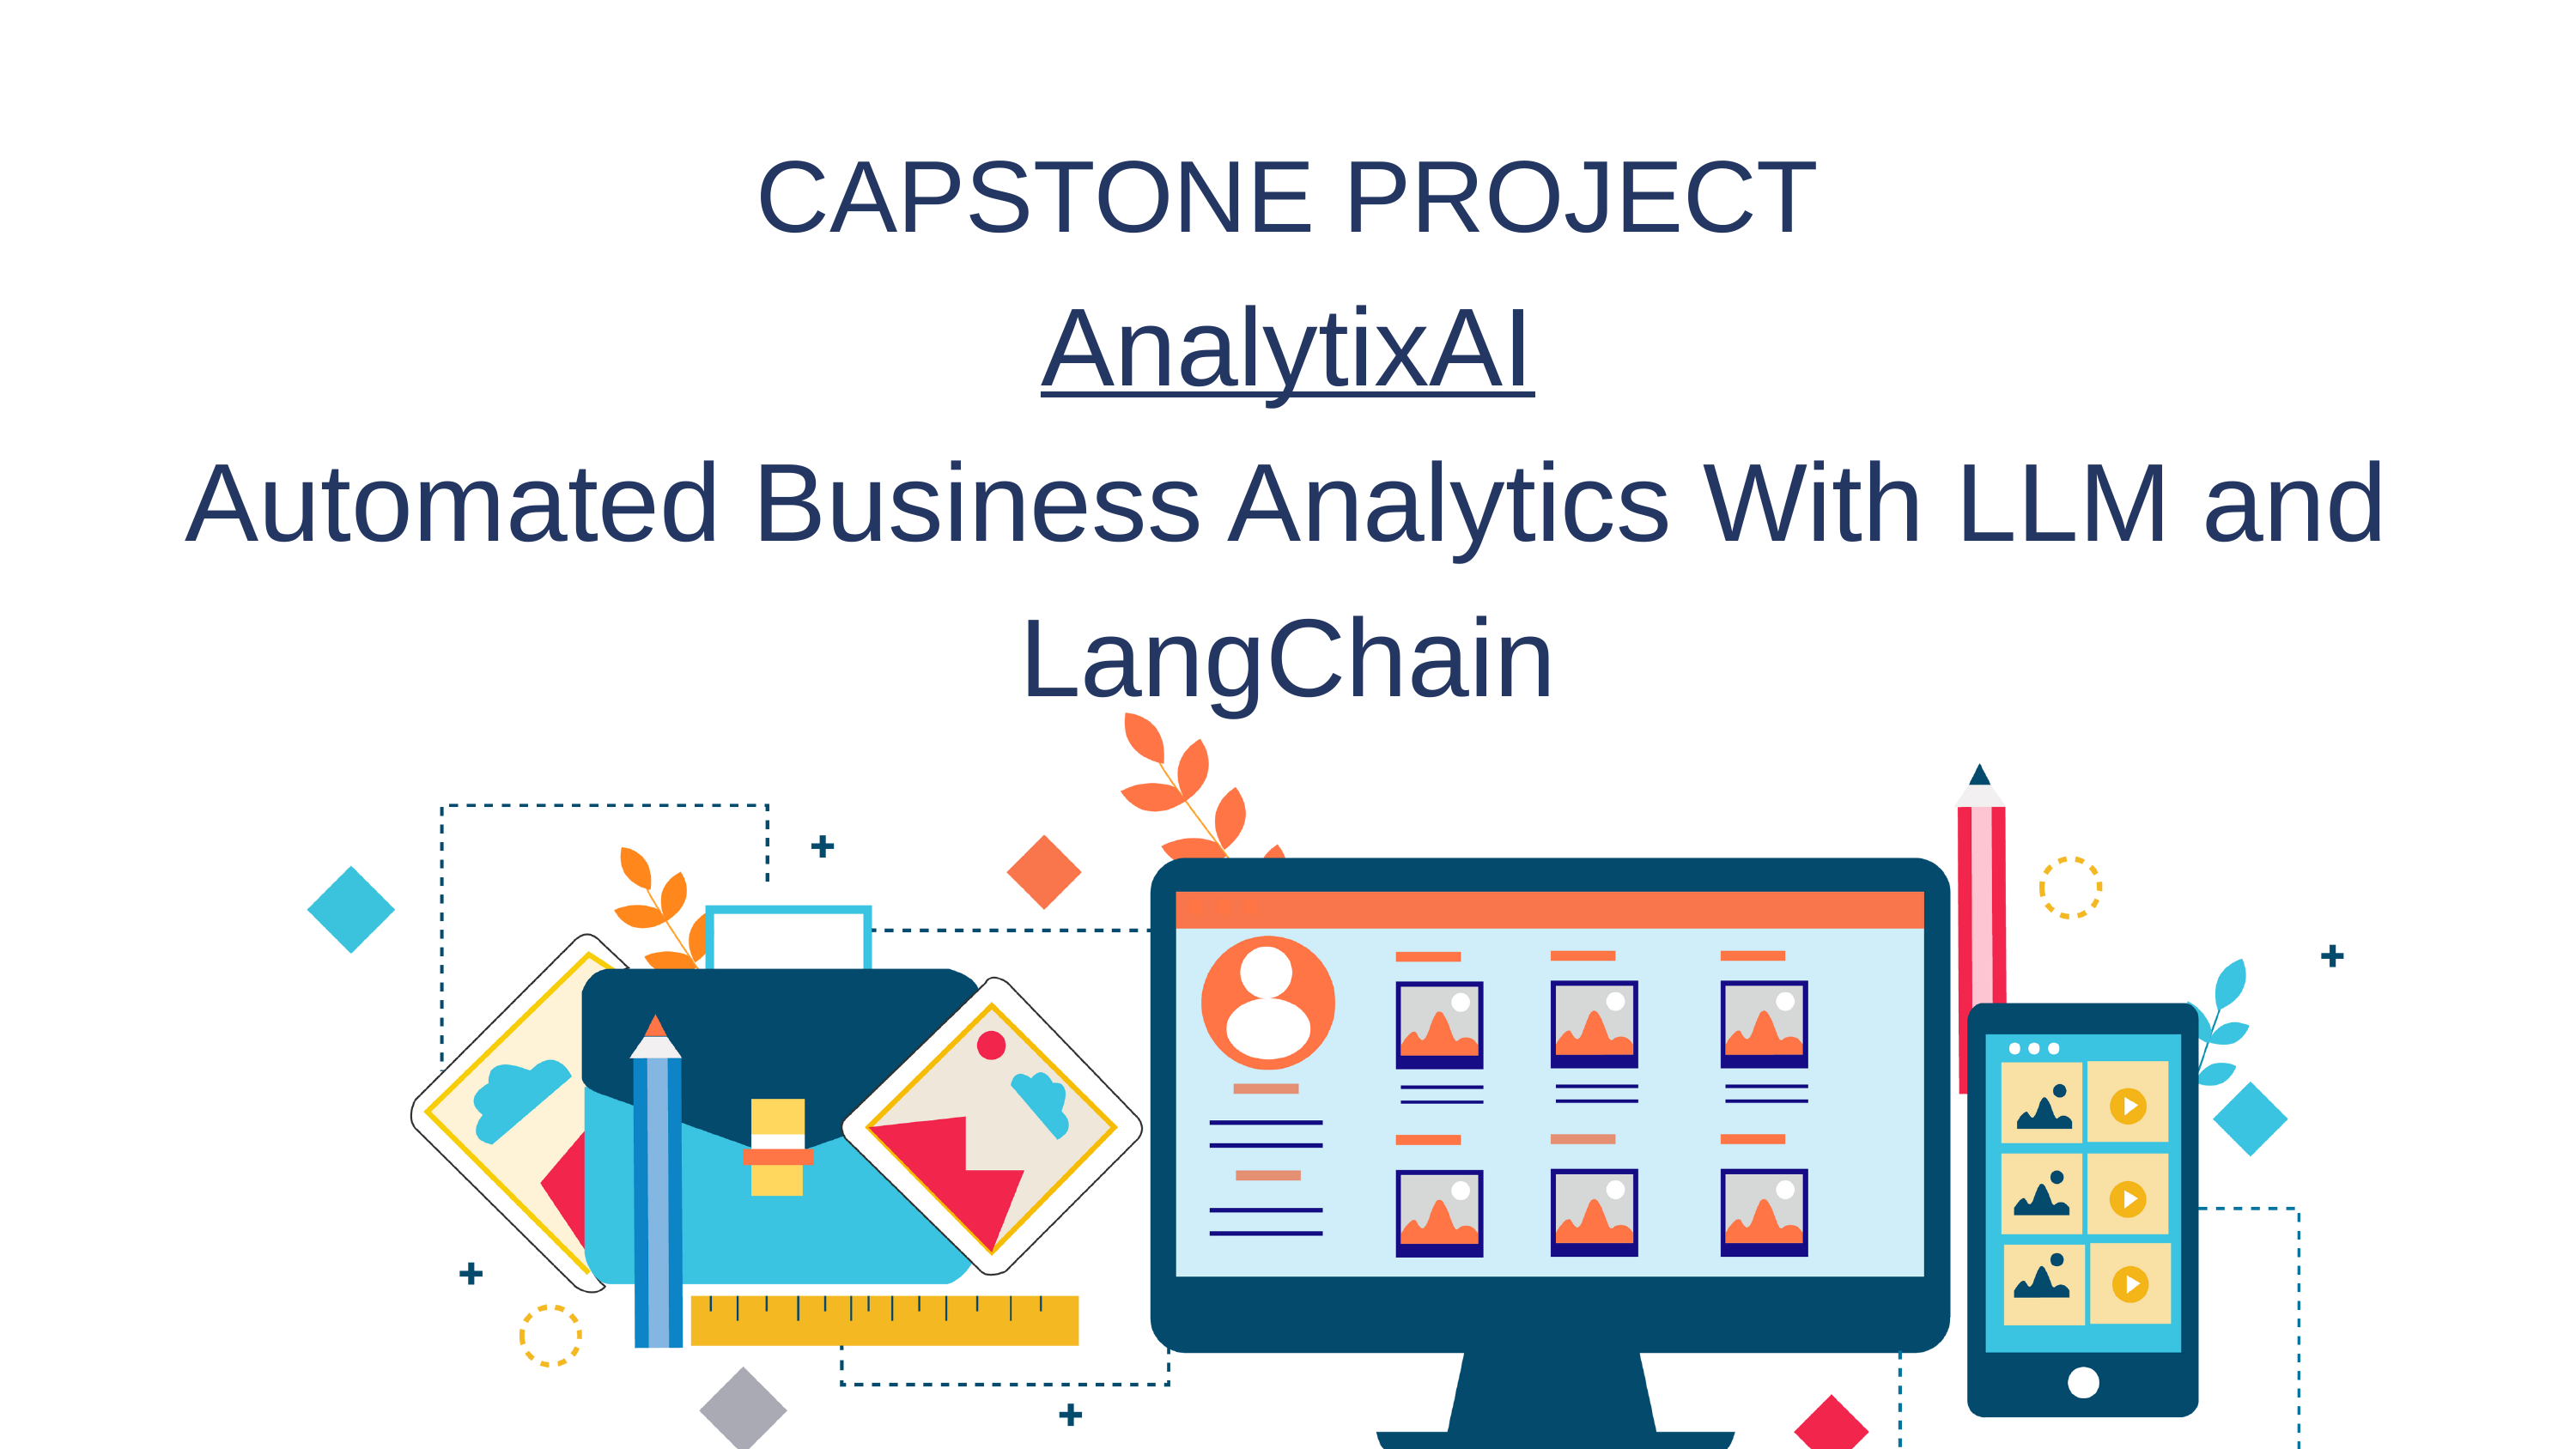

CAPSTONE PROJECT
AnalytixAI
Automated Business Analytics With LLM and LangChain